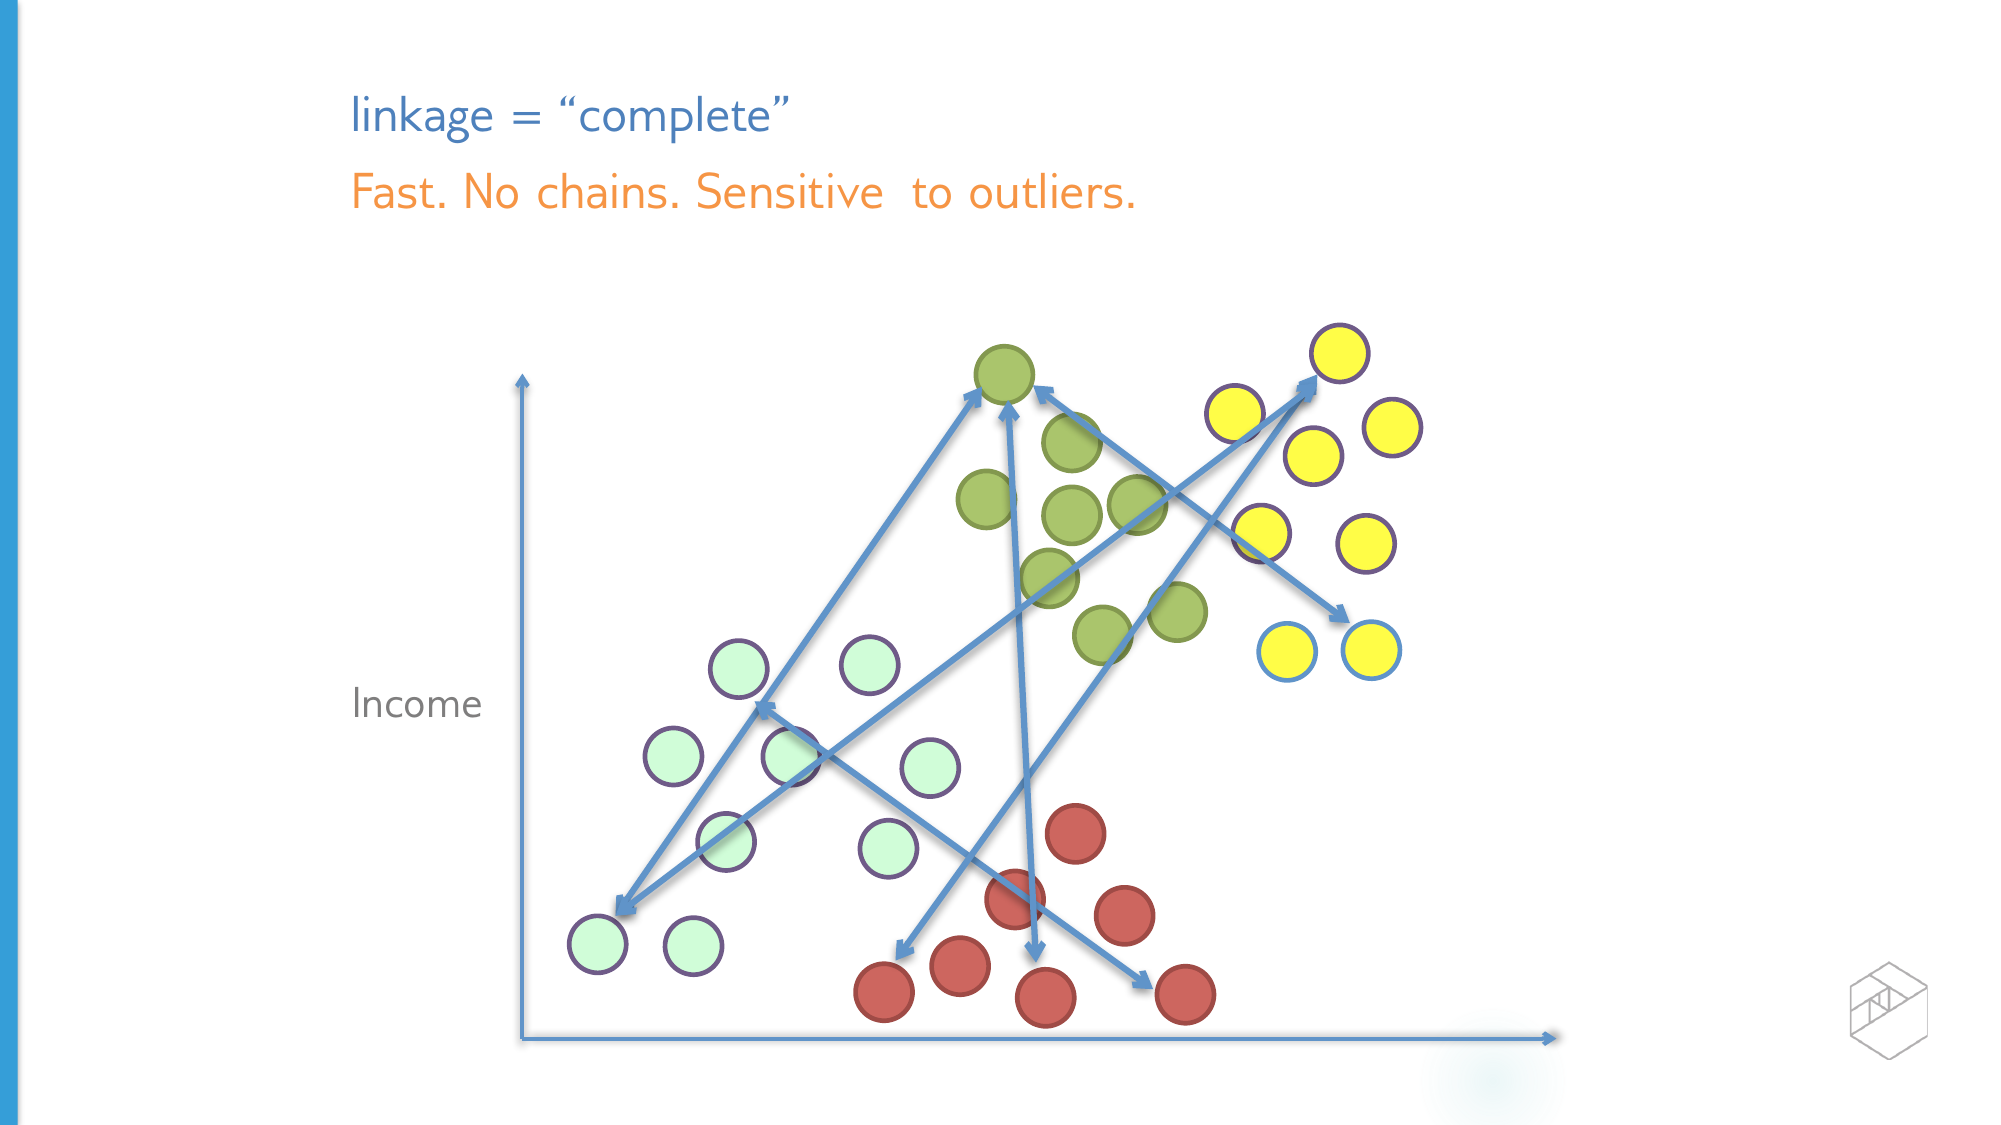

linkage = “complete”
Fast. No chains. Sensitive to outliers.

Income